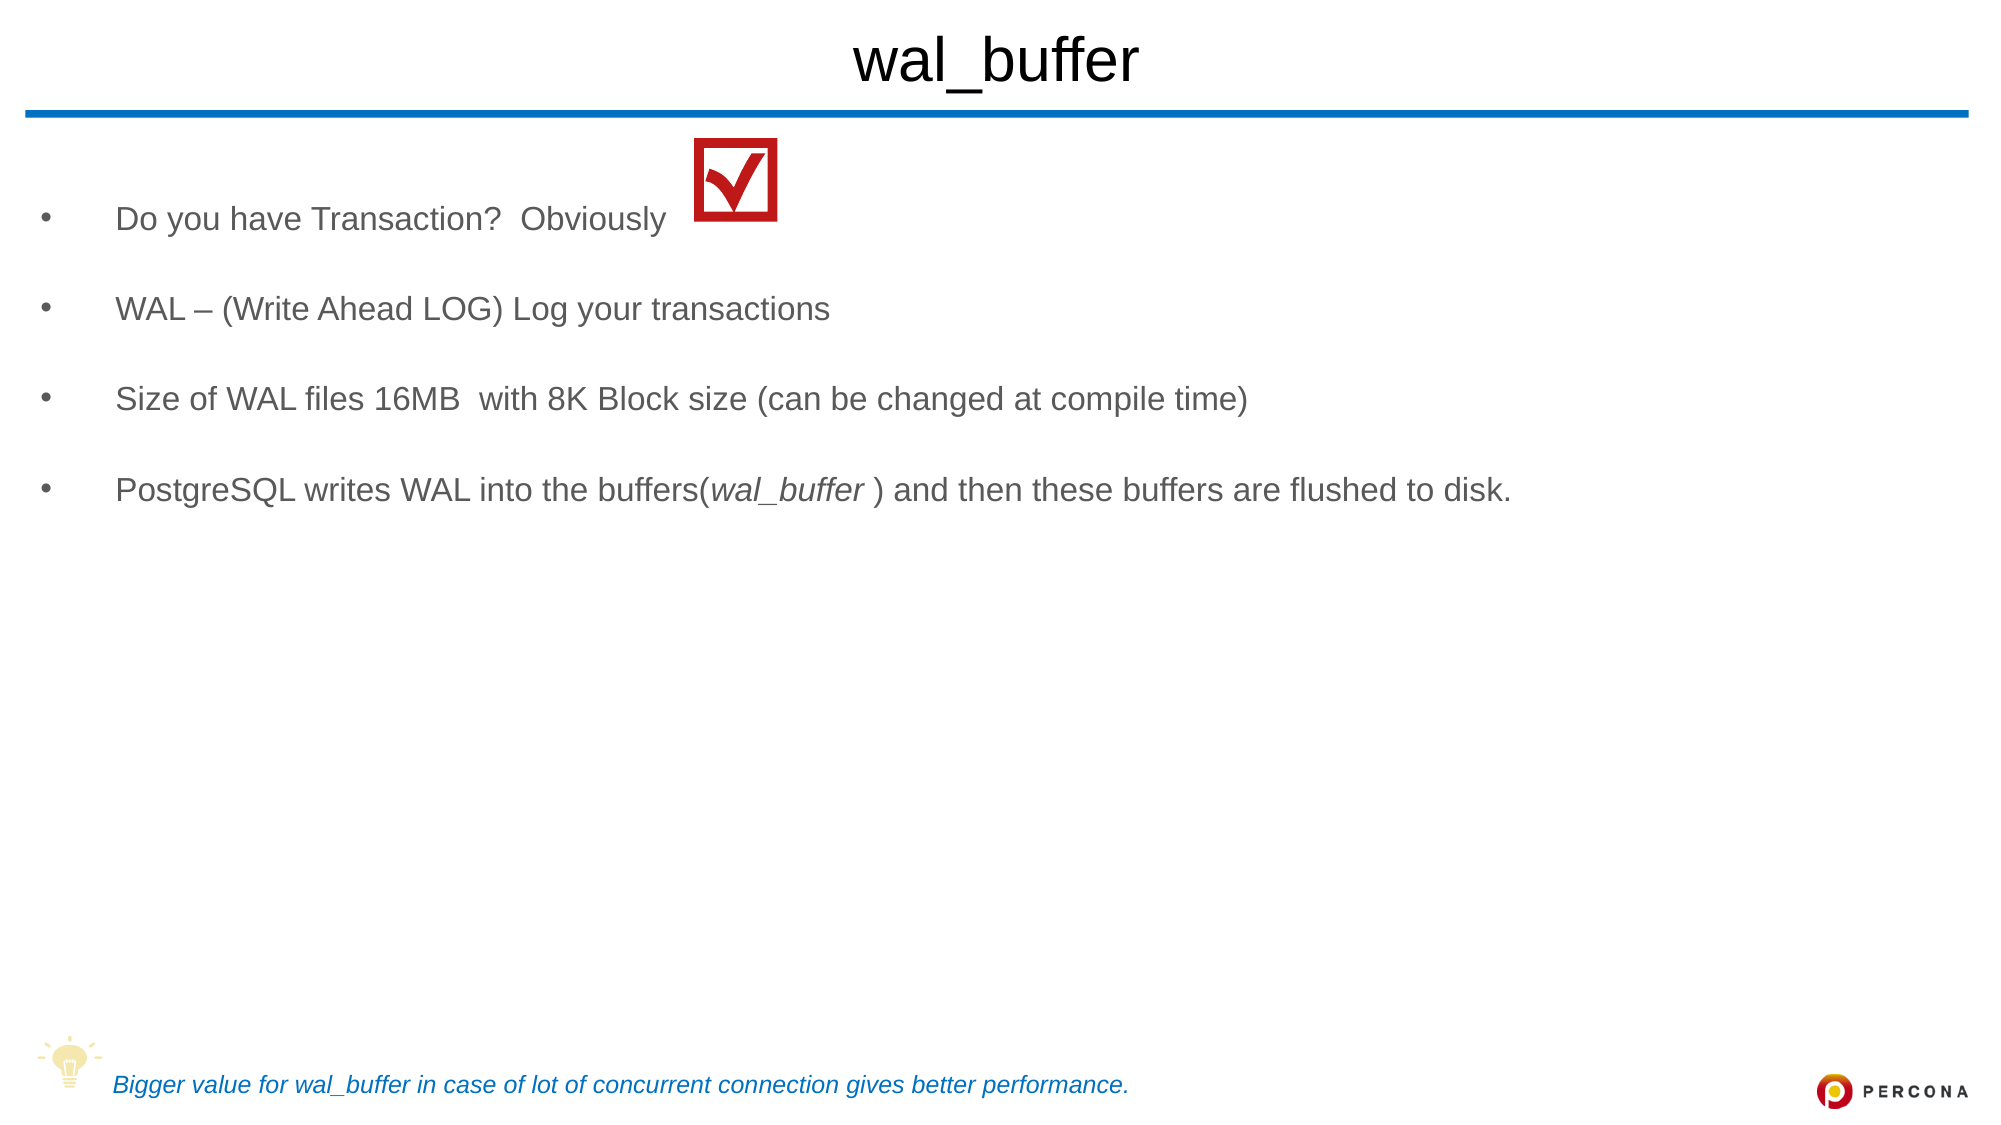

# wal_buffer

Do you have Transaction?  Obviously
WAL – (Write Ahead LOG) Log your transactions
Size of WAL files 16MB  with 8K Block size (can be changed at compile time)
PostgreSQL writes WAL into the buffers(wal_buffer ) and then these buffers are flushed to disk.

Bigger value for wal_buffer in case of lot of concurrent connection gives better performance.